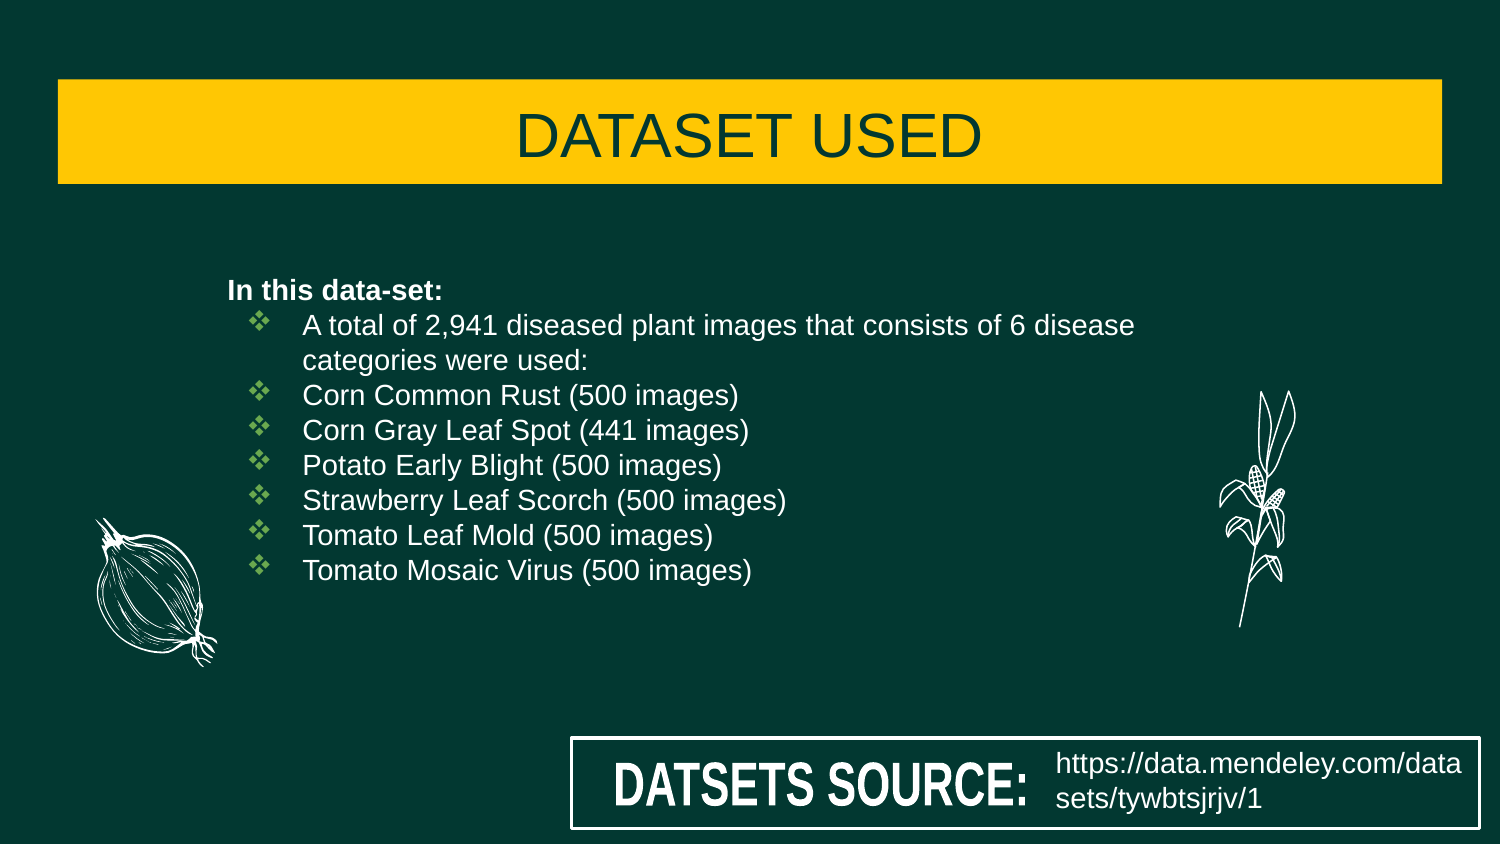

# DATASET USED
In this data-set:
A total of 2,941 diseased plant images that consists of 6 disease categories were used:
Corn Common Rust (500 images)
Corn Gray Leaf Spot (441 images)
Potato Early Blight (500 images)
Strawberry Leaf Scorch (500 images)
Tomato Leaf Mold (500 images)
Tomato Mosaic Virus (500 images)

   https://data.mendeley.com/datasets/tywbtsjrjv/1

DATSETS SOURCE: